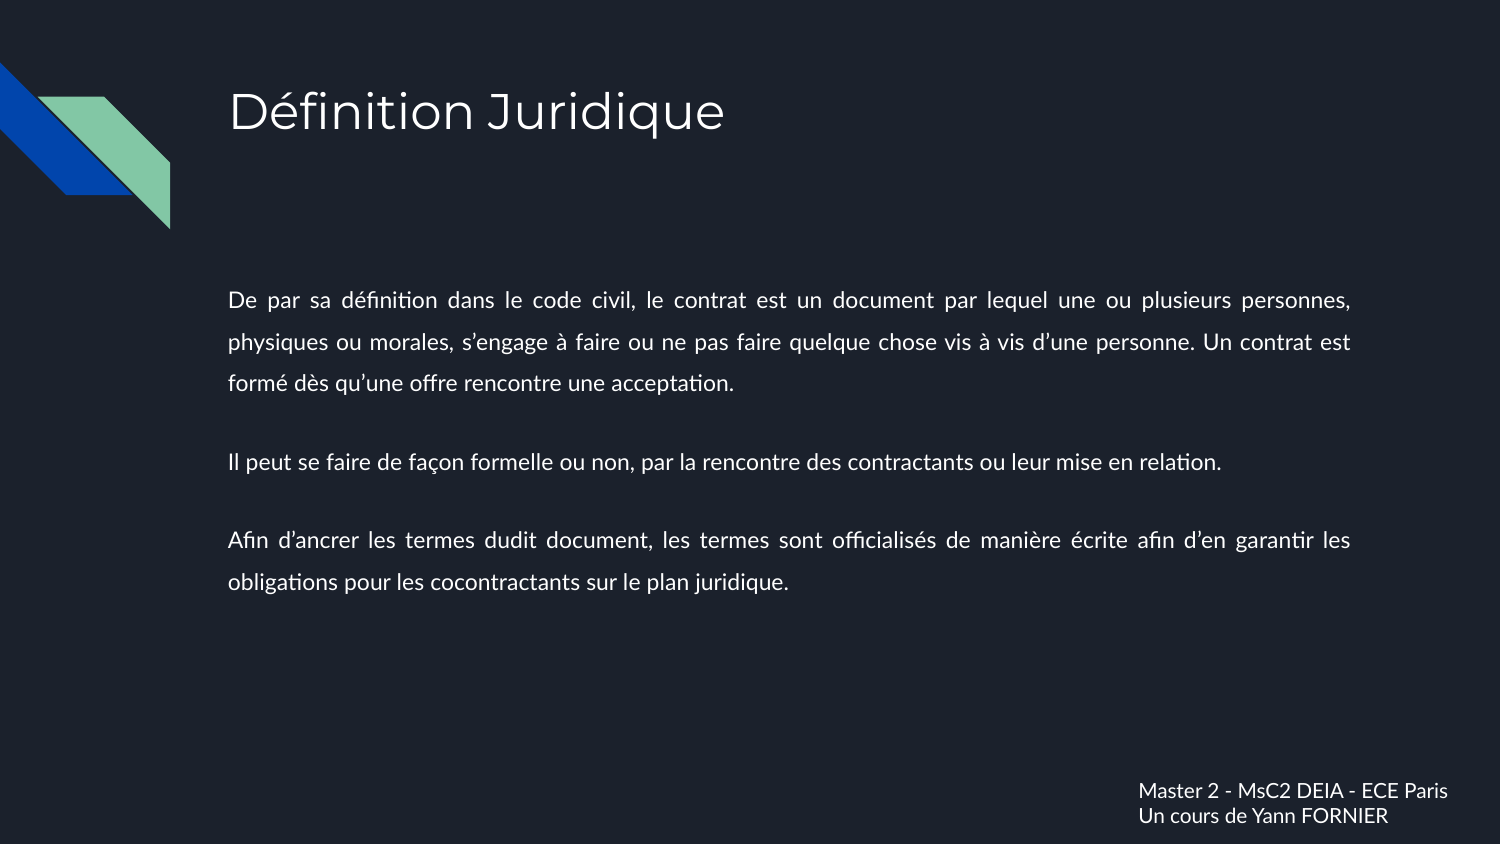

# Définition Juridique
De par sa définition dans le code civil, le contrat est un document par lequel une ou plusieurs personnes, physiques ou morales, s’engage à faire ou ne pas faire quelque chose vis à vis d’une personne. Un contrat est formé dès qu’une offre rencontre une acceptation.
Il peut se faire de façon formelle ou non, par la rencontre des contractants ou leur mise en relation.
Afin d’ancrer les termes dudit document, les termes sont officialisés de manière écrite afin d’en garantir les obligations pour les cocontractants sur le plan juridique.

Master 2 - MsC2 DEIA - ECE Paris
Un cours de Yann FORNIER